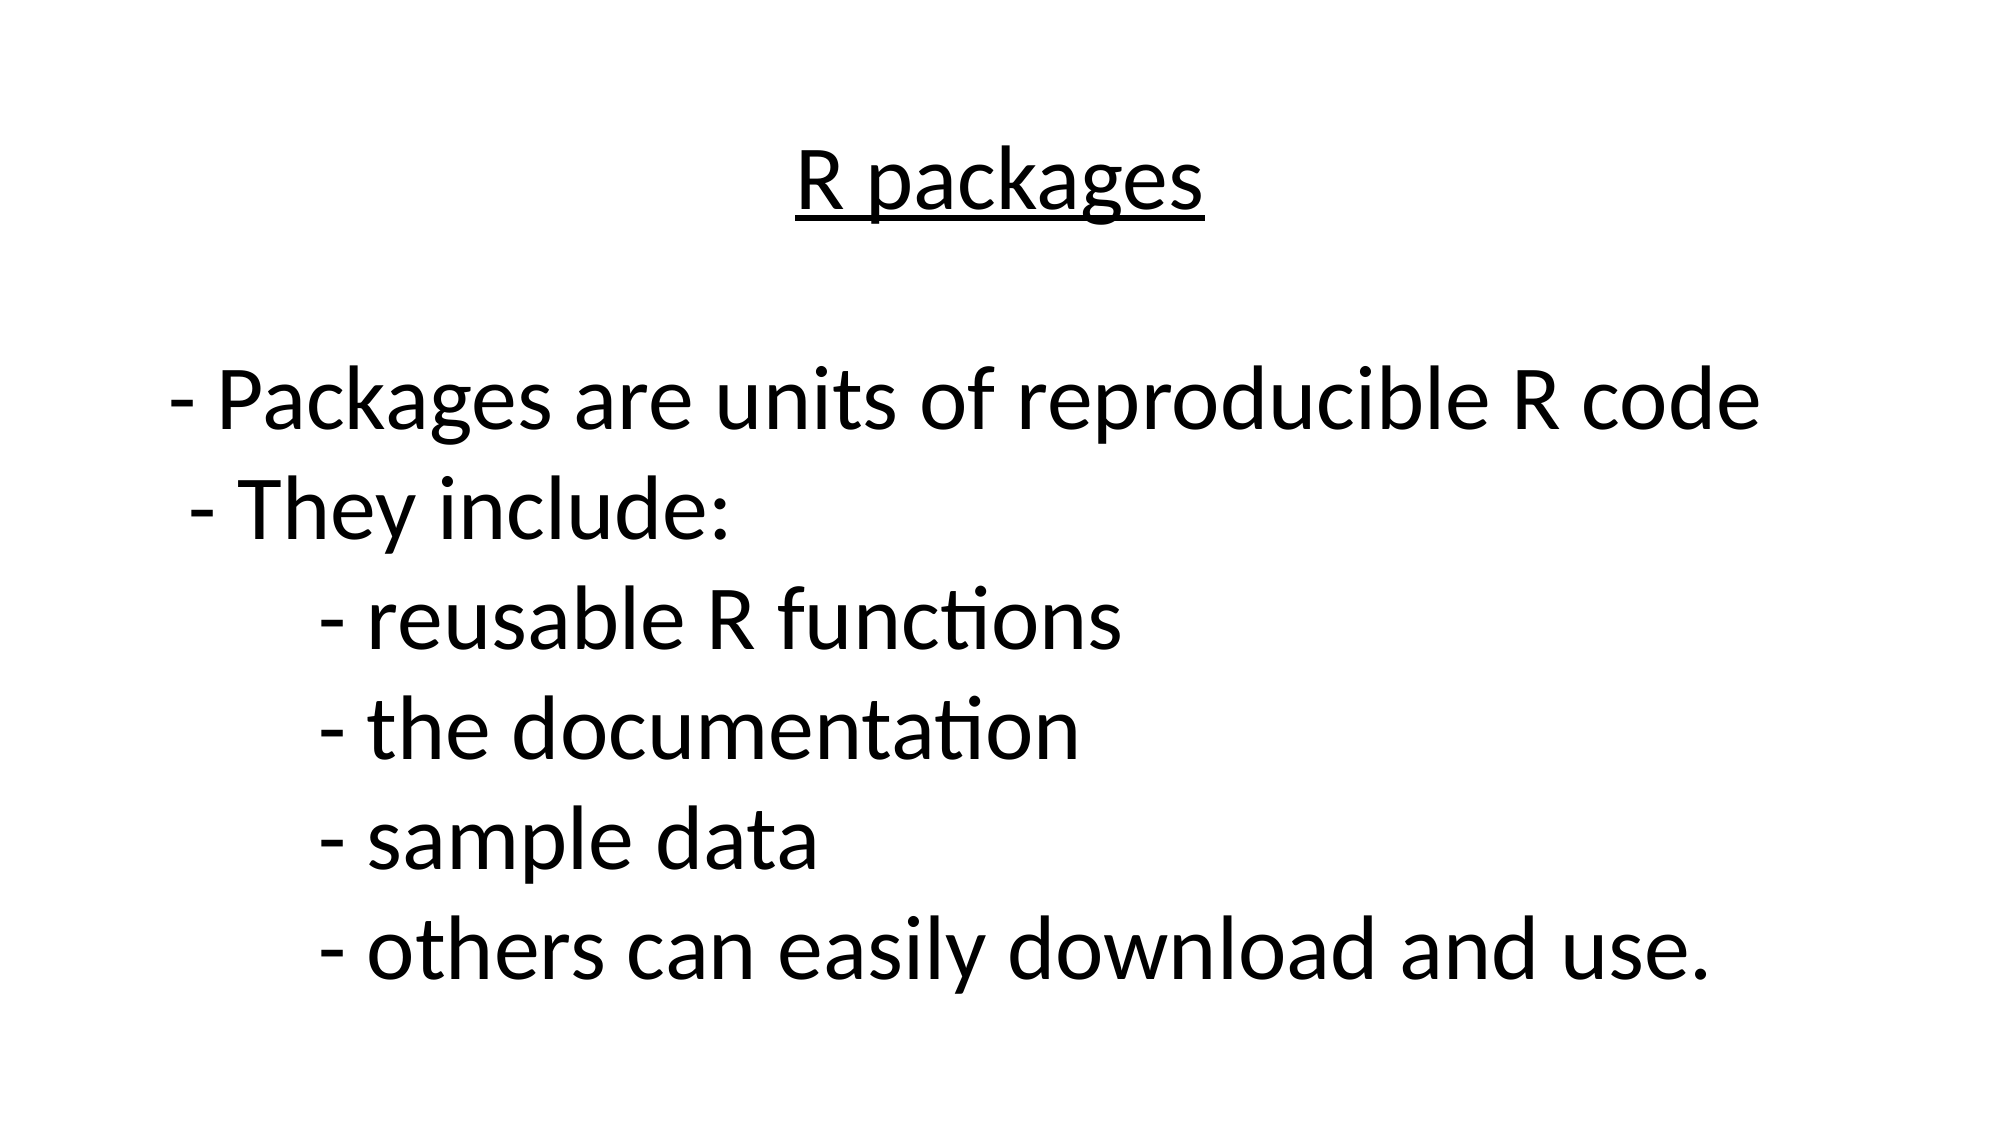

R packages

- Packages are units of reproducible R code
 - They include:
	- reusable R functions
	- the documentation
	- sample data
	- others can easily download and use.